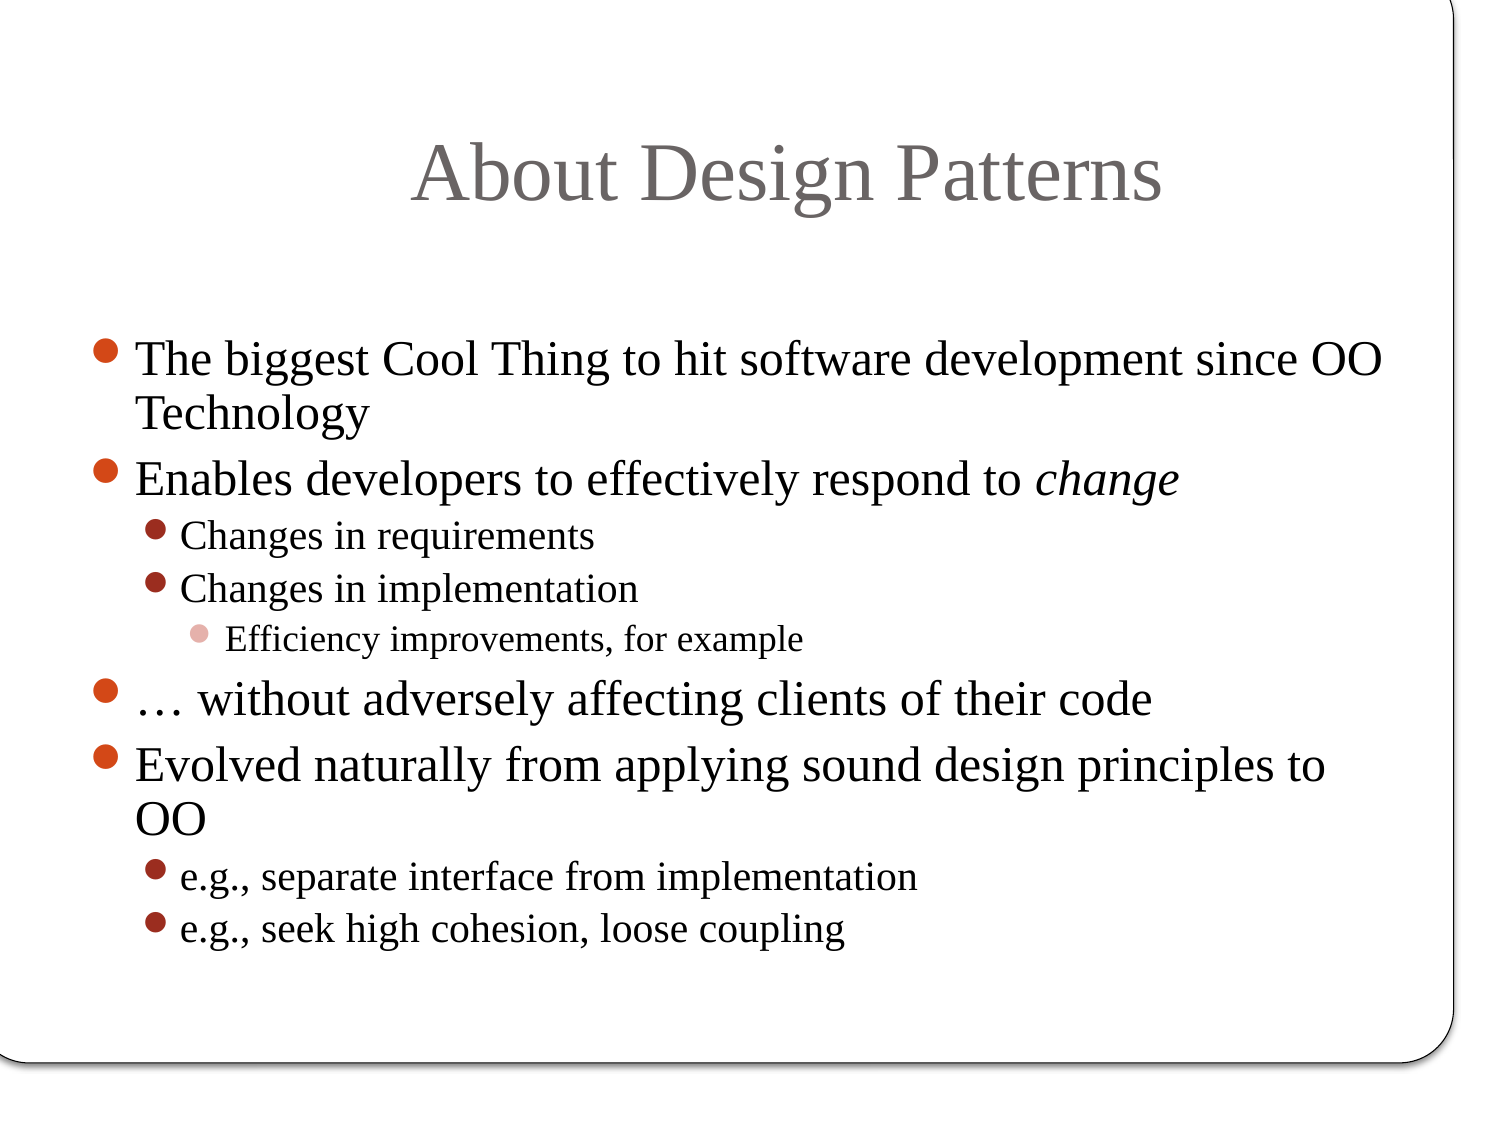

# About Design Patterns
The biggest Cool Thing to hit software development since OO Technology
Enables developers to effectively respond to change
Changes in requirements
Changes in implementation
Efficiency improvements, for example
… without adversely affecting clients of their code
Evolved naturally from applying sound design principles to OO
e.g., separate interface from implementation
e.g., seek high cohesion, loose coupling